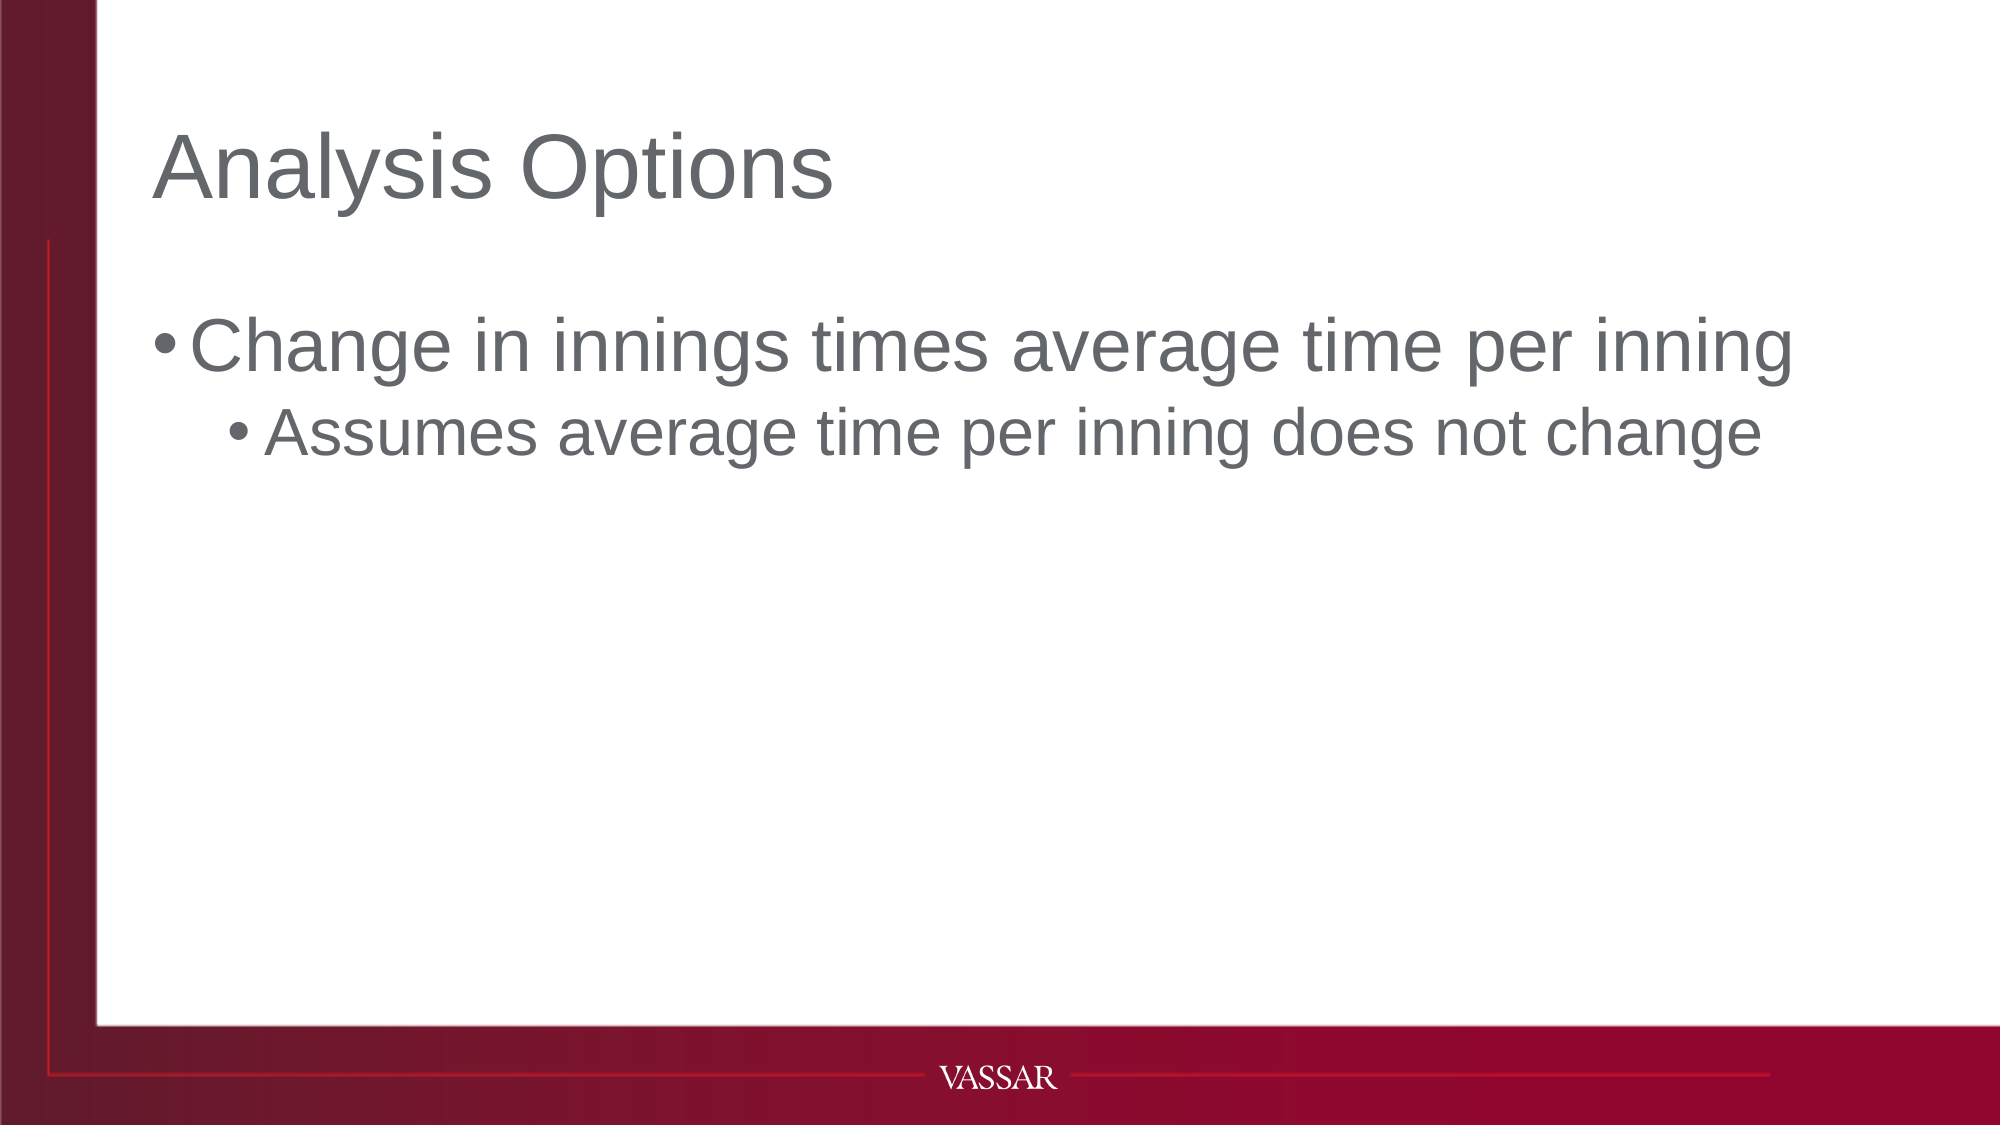

# Analysis Options
Change in innings times average time per inning
Assumes average time per inning does not change